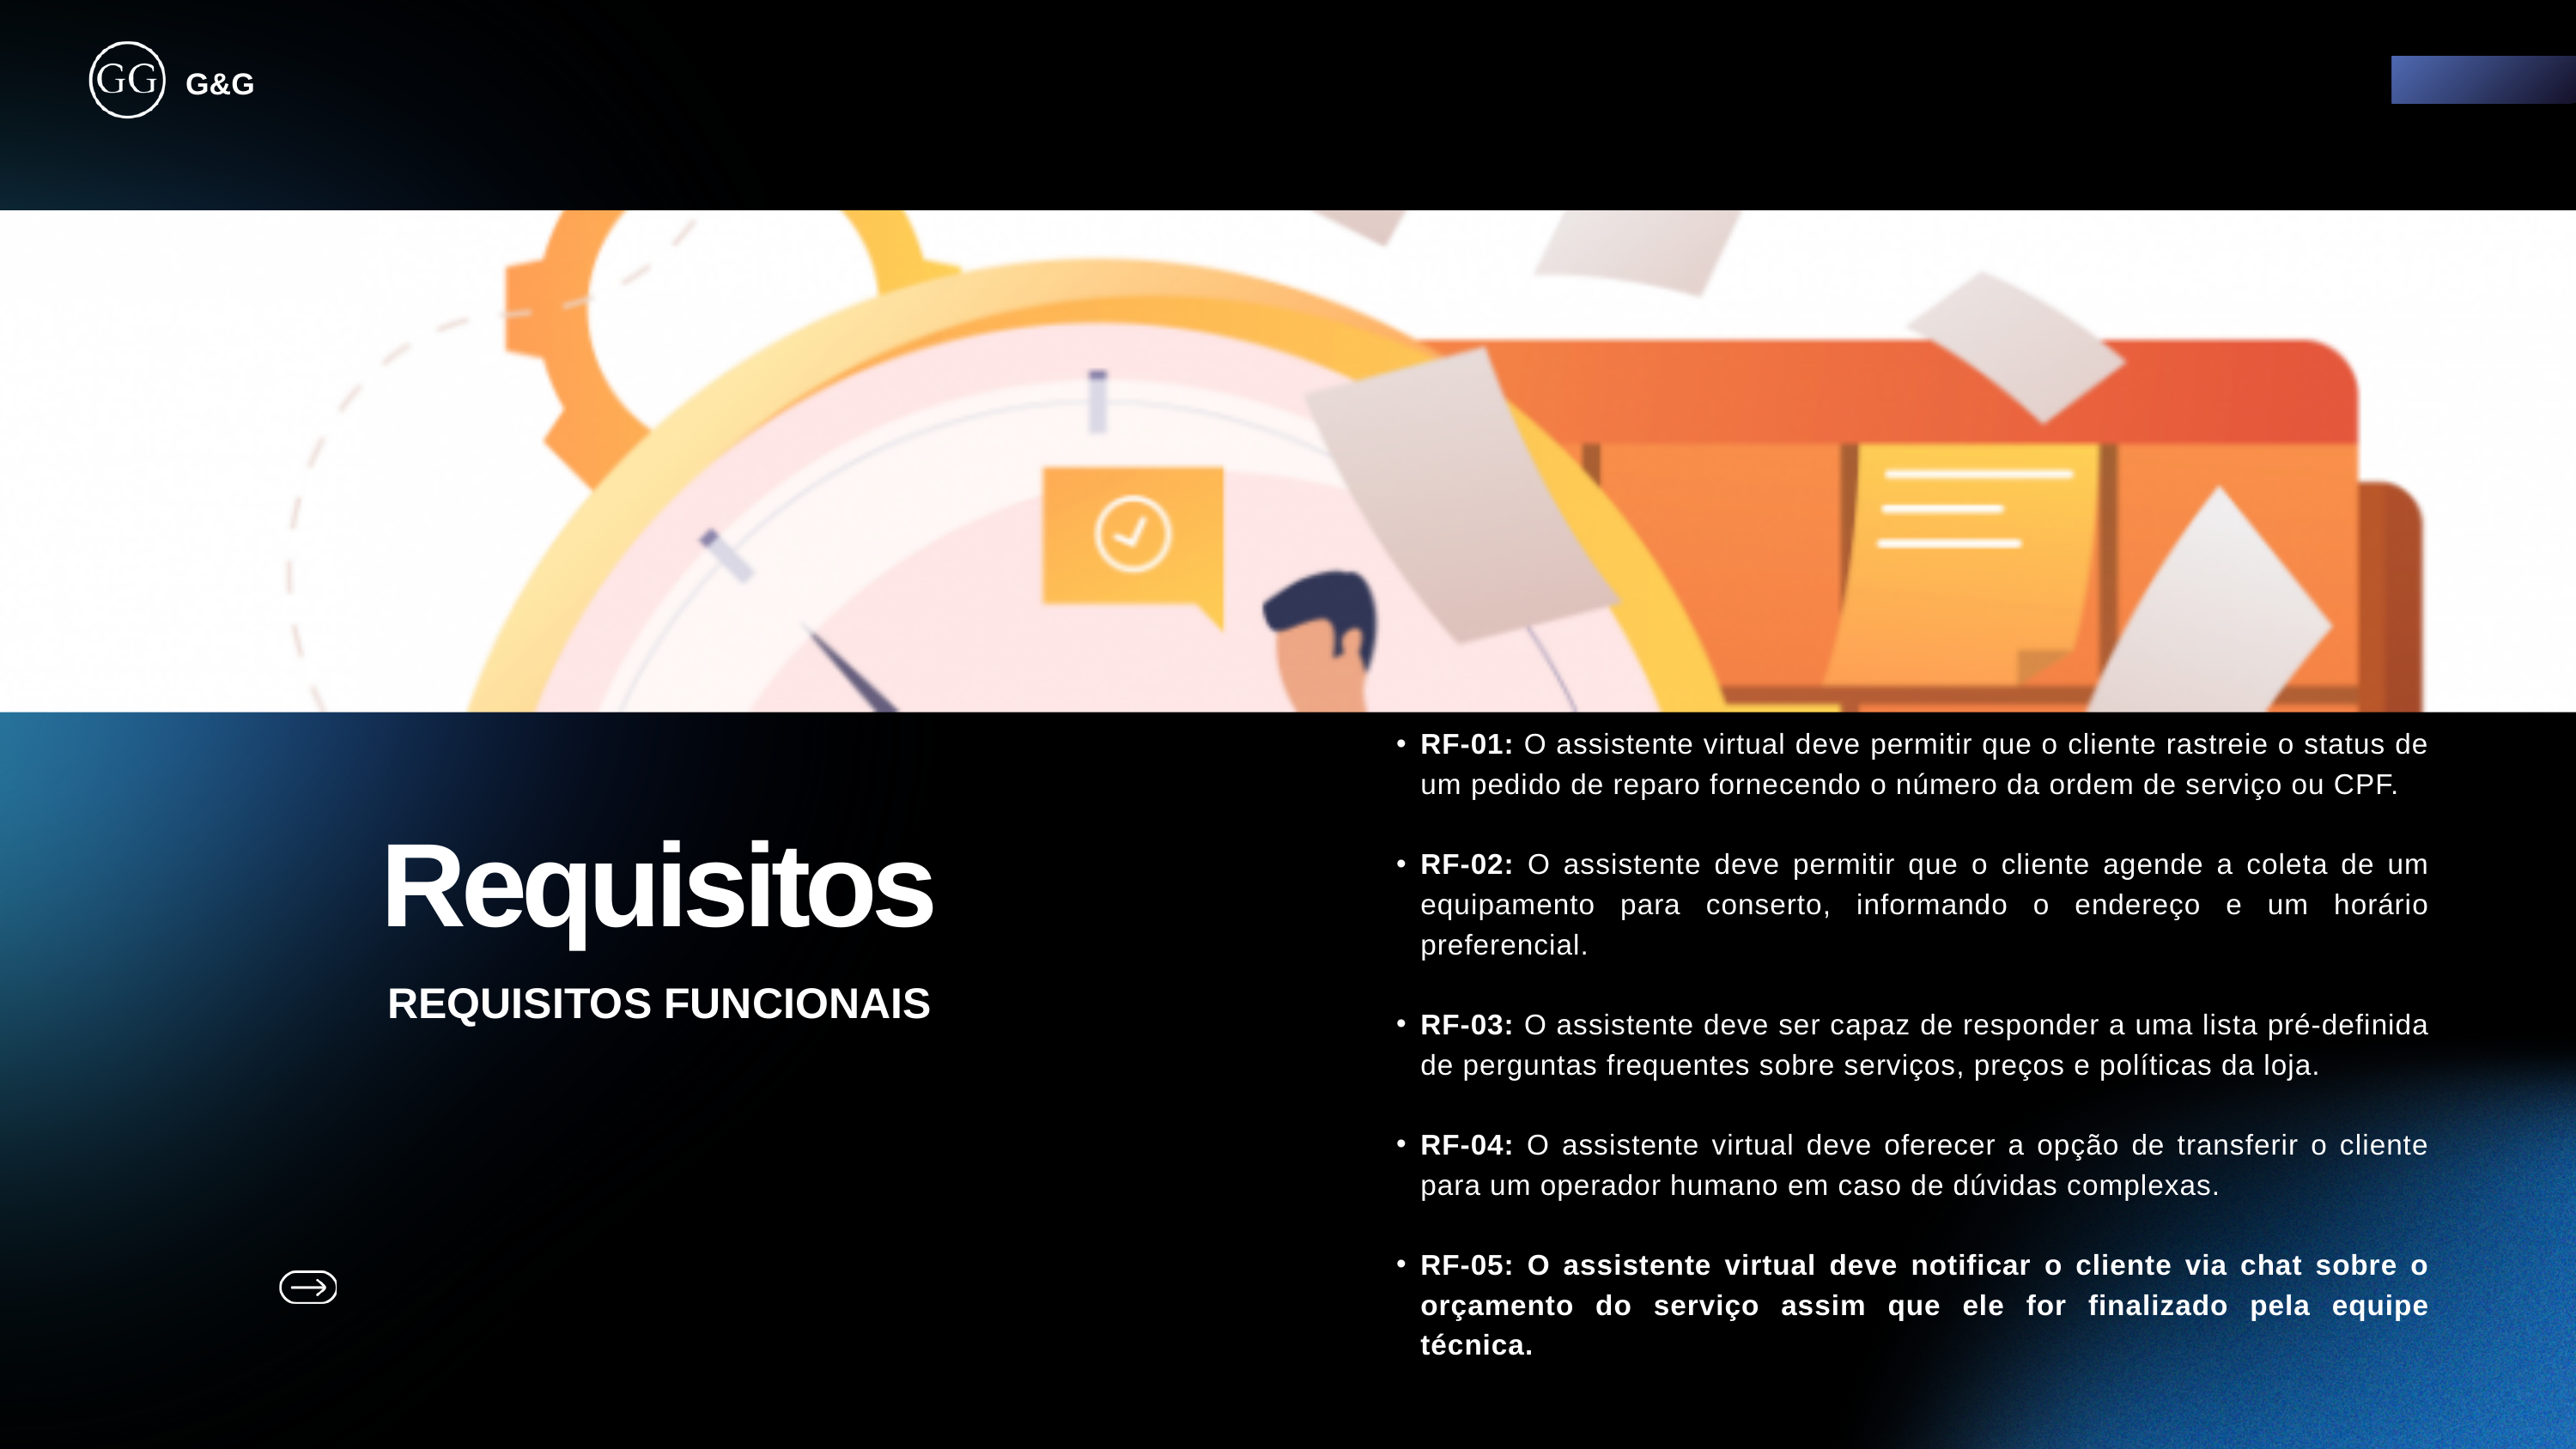

G&G

RF-01: O assistente virtual deve permitir que o cliente rastreie o status de um pedido de reparo fornecendo o número da ordem de serviço ou CPF.

RF-02: O assistente deve permitir que o cliente agende a coleta de um equipamento para conserto, informando o endereço e um horário preferencial.

RF-03: O assistente deve ser capaz de responder a uma lista pré-definida de perguntas frequentes sobre serviços, preços e políticas da loja.

RF-04: O assistente virtual deve oferecer a opção de transferir o cliente para um operador humano em caso de dúvidas complexas.

RF-05: O assistente virtual deve notificar o cliente via chat sobre o orçamento do serviço assim que ele for finalizado pela equipe técnica.

Requisitos
REQUISITOS FUNCIONAIS